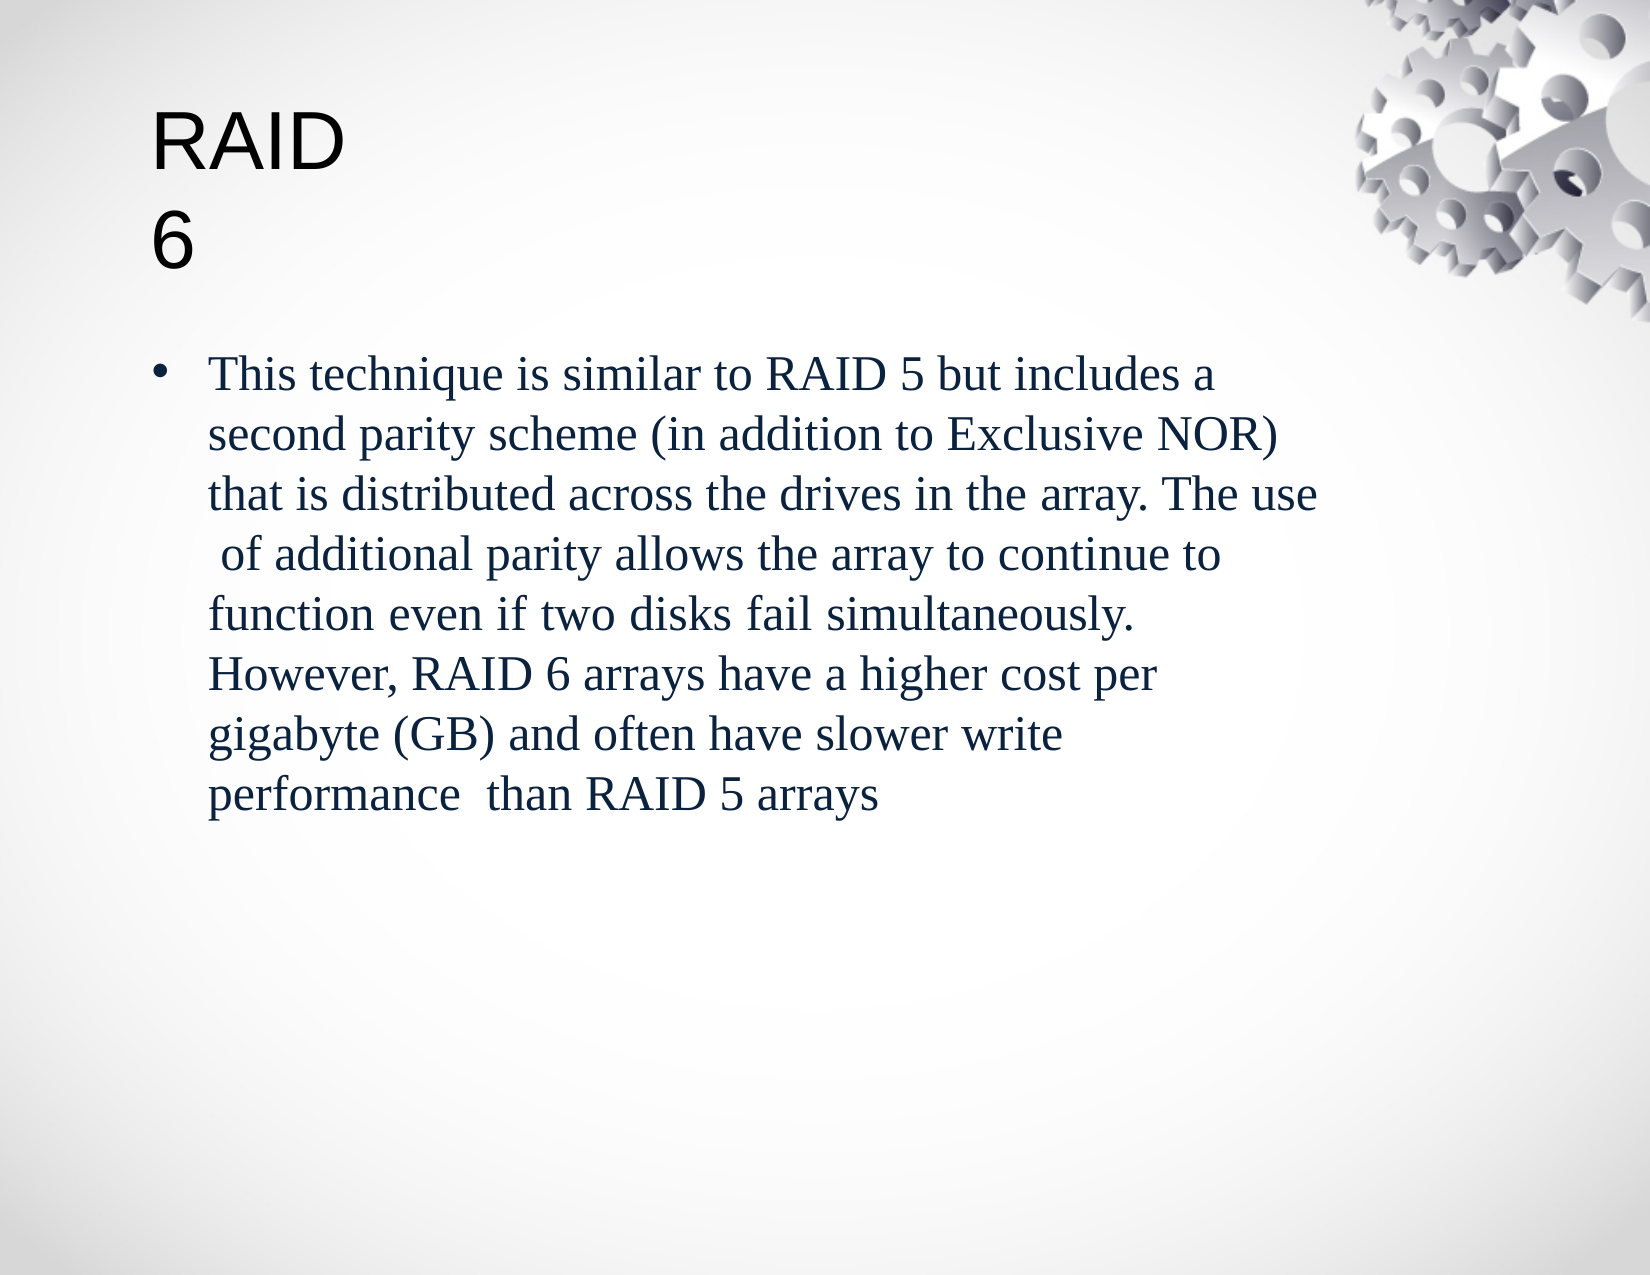

# RAID 6
This technique is similar to RAID 5 but includes a  second parity scheme (in addition to Exclusive NOR)  that is distributed across the drives in the array. The use  of additional parity allows the array to continue to  function even if two disks fail simultaneously.  However, RAID 6 arrays have a higher cost per  gigabyte (GB) and often have slower write performance  than RAID 5 arrays